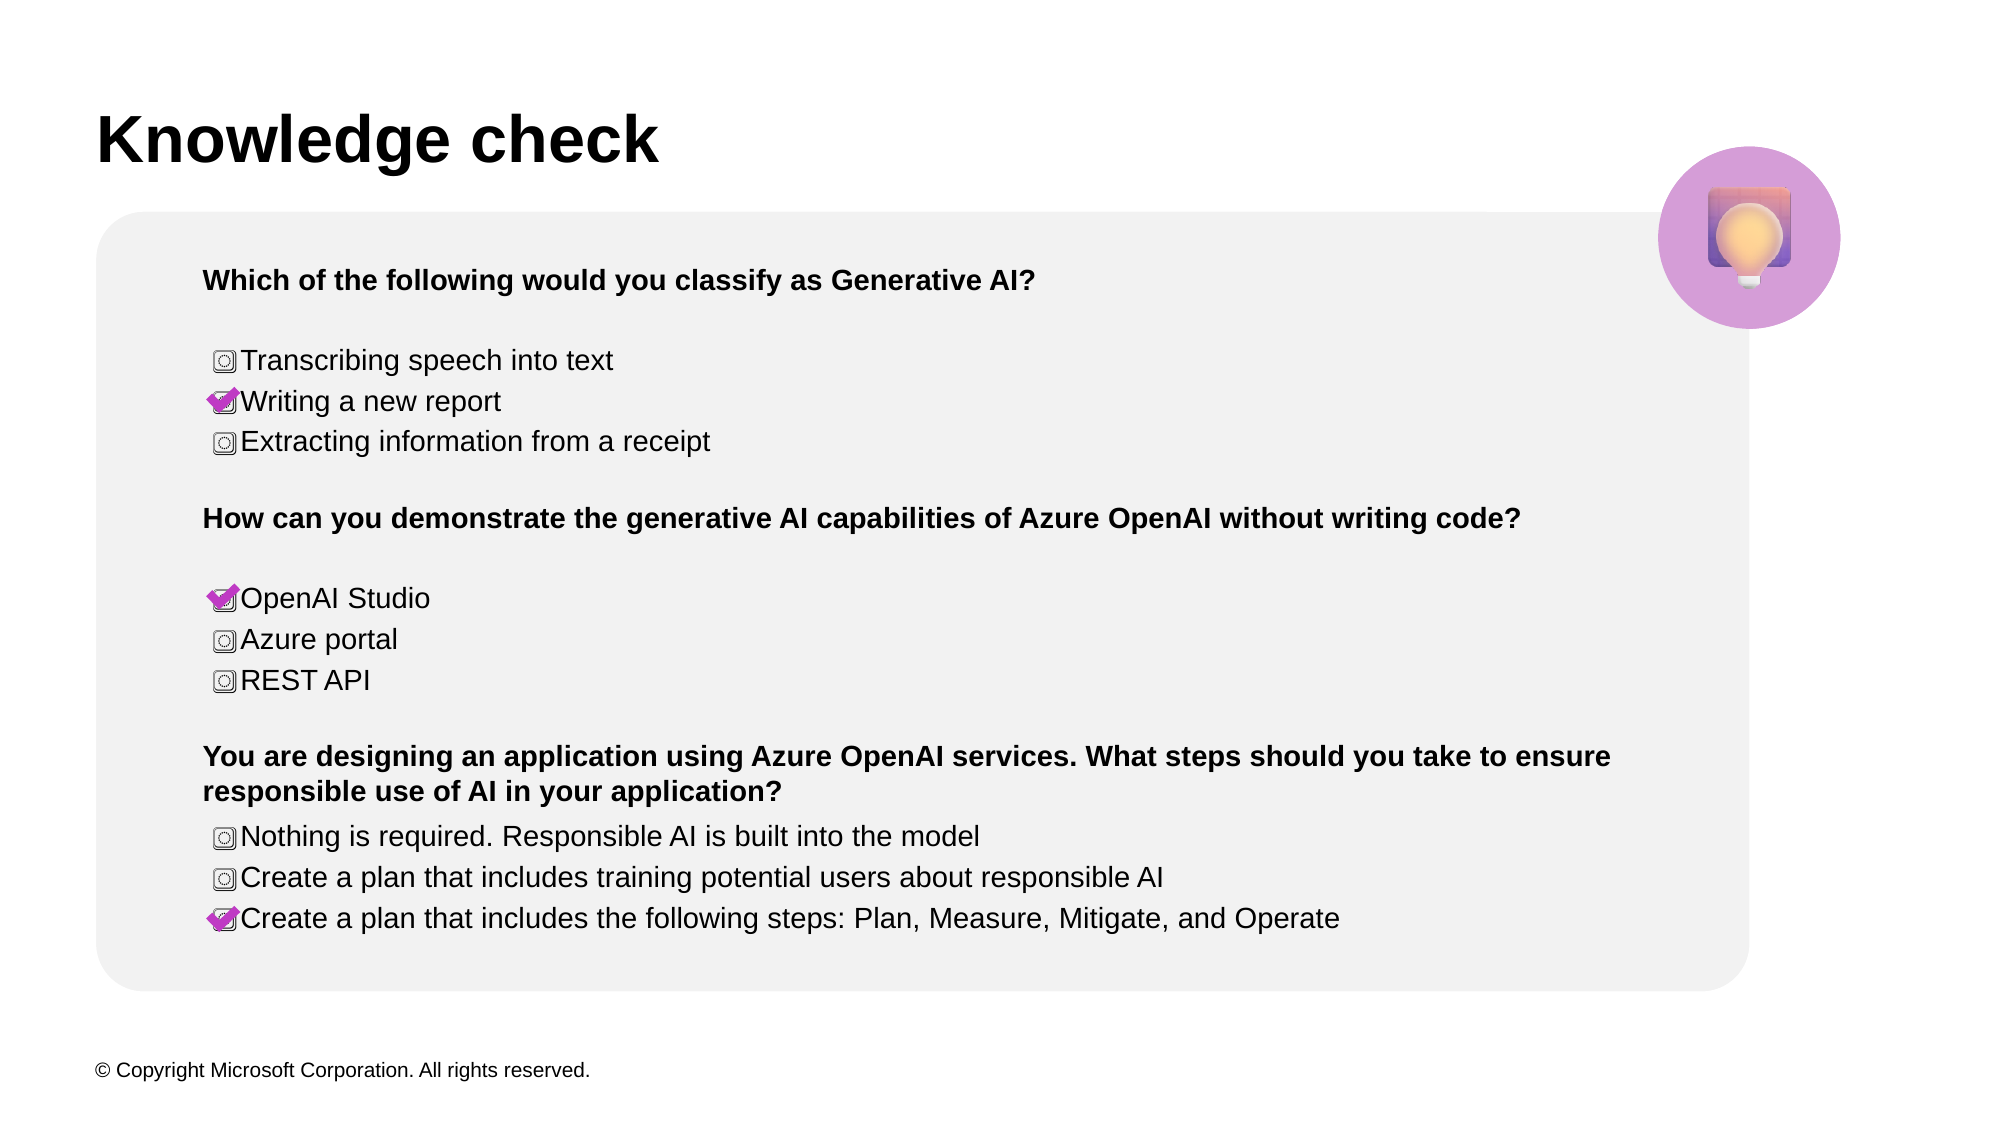

# Knowledge check
Which of the following would you classify as Generative AI?
Transcribing speech into text
Writing a new report
Extracting information from a receipt

How can you demonstrate the generative AI capabilities of Azure OpenAI without writing code?
OpenAI Studio
Azure portal
REST API

You are designing an application using Azure OpenAI services. What steps should you take to ensure responsible use of AI in your application?
Nothing is required. Responsible AI is built into the model
Create a plan that includes training potential users about responsible AI
Create a plan that includes the following steps: Plan, Measure, Mitigate, and Operate